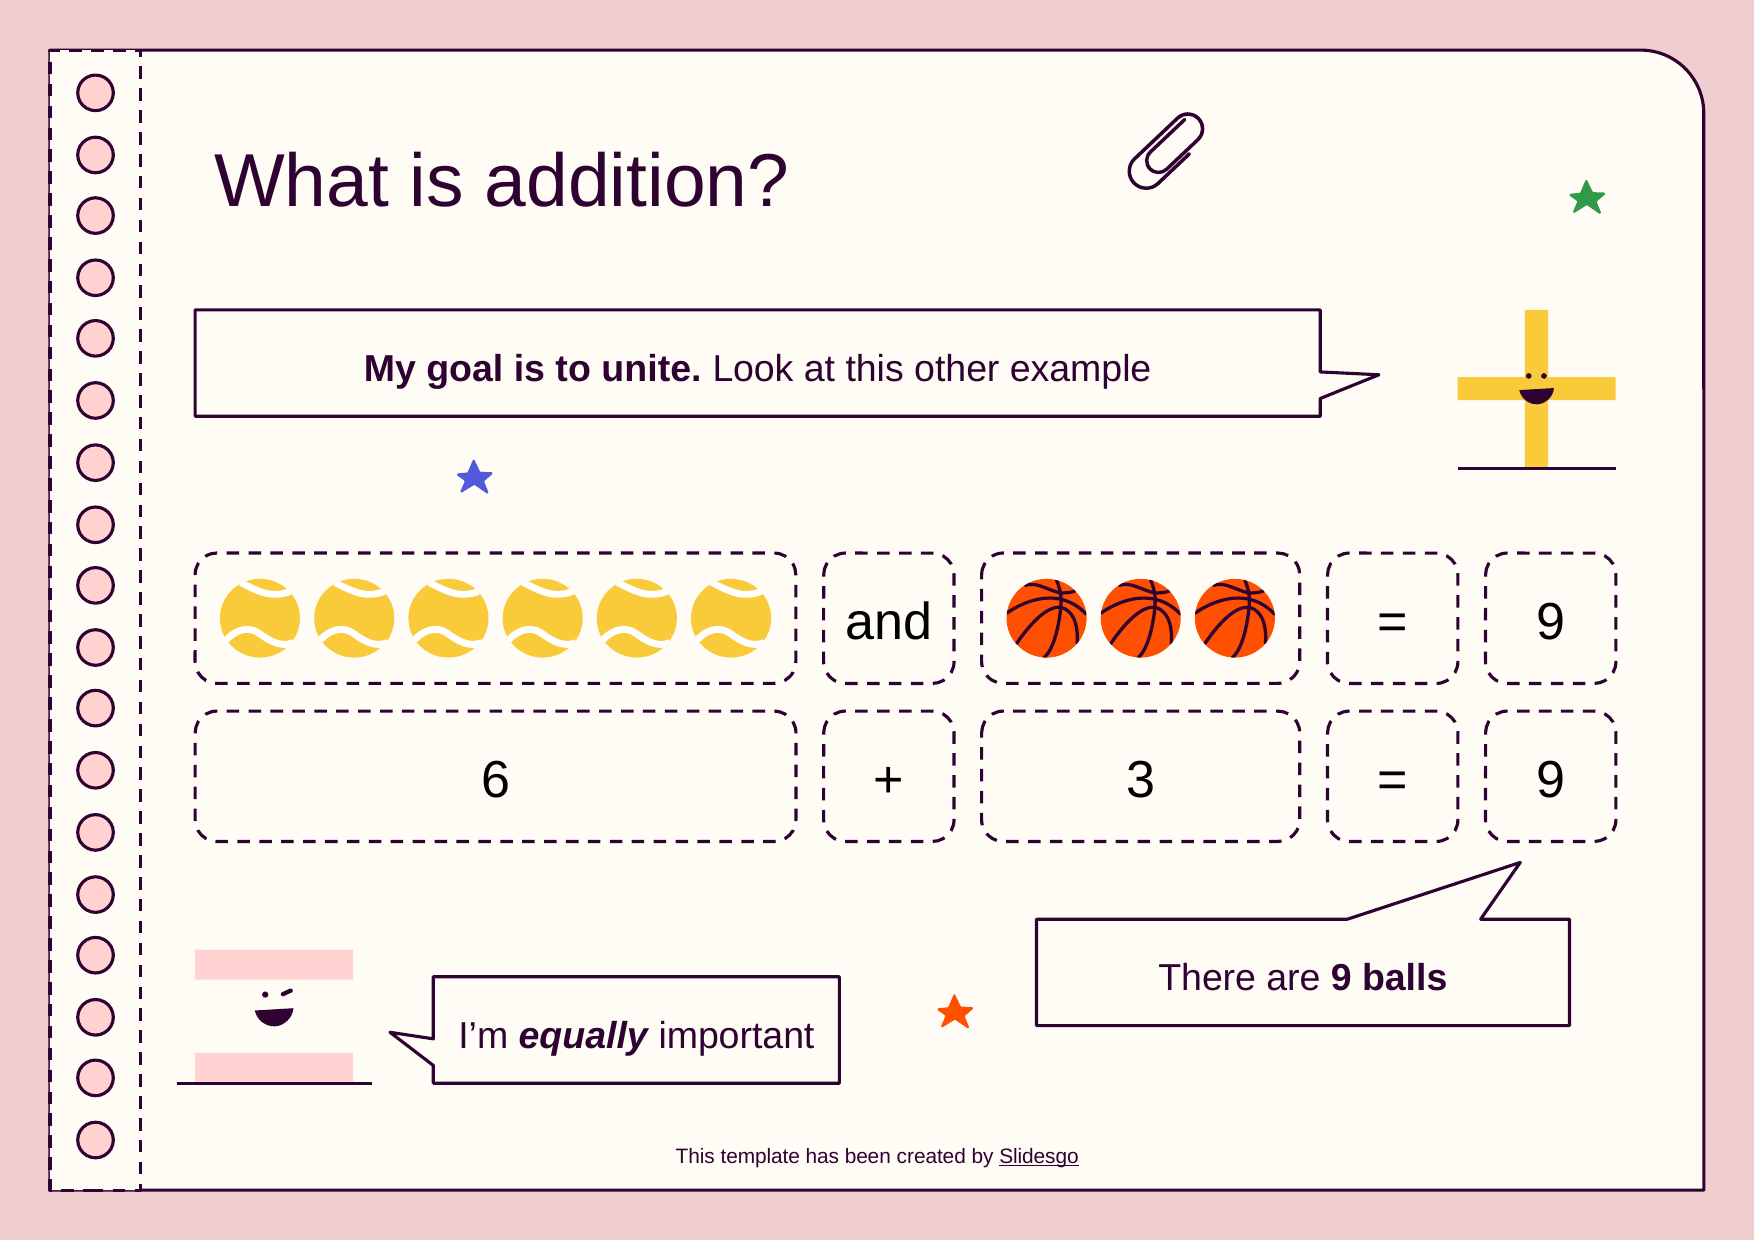

# What is addition?

+

My goal is to unite. Look at this other example

and
=
9

6
+
3
=
9
There are 9 balls
=
I’m equally important

This template has been created by Slidesgo